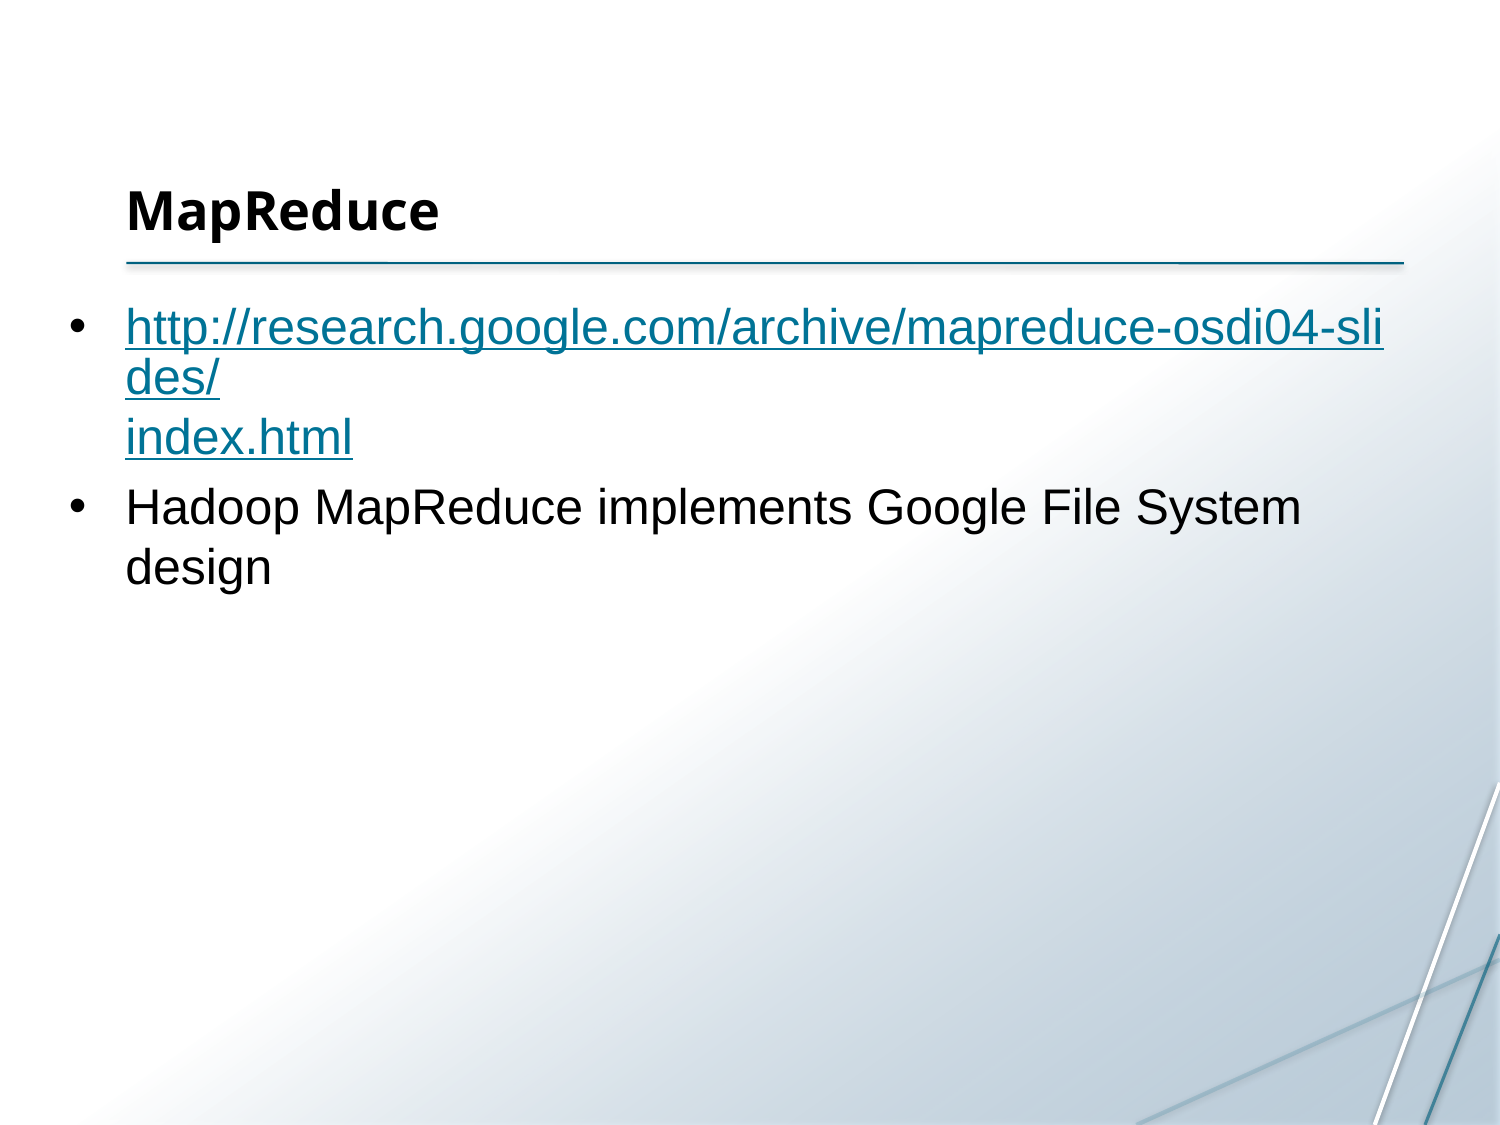

# MapReduce
http://research.google.com/archive/mapreduce-osdi04-slides/index.html
Hadoop MapReduce implements Google File System design